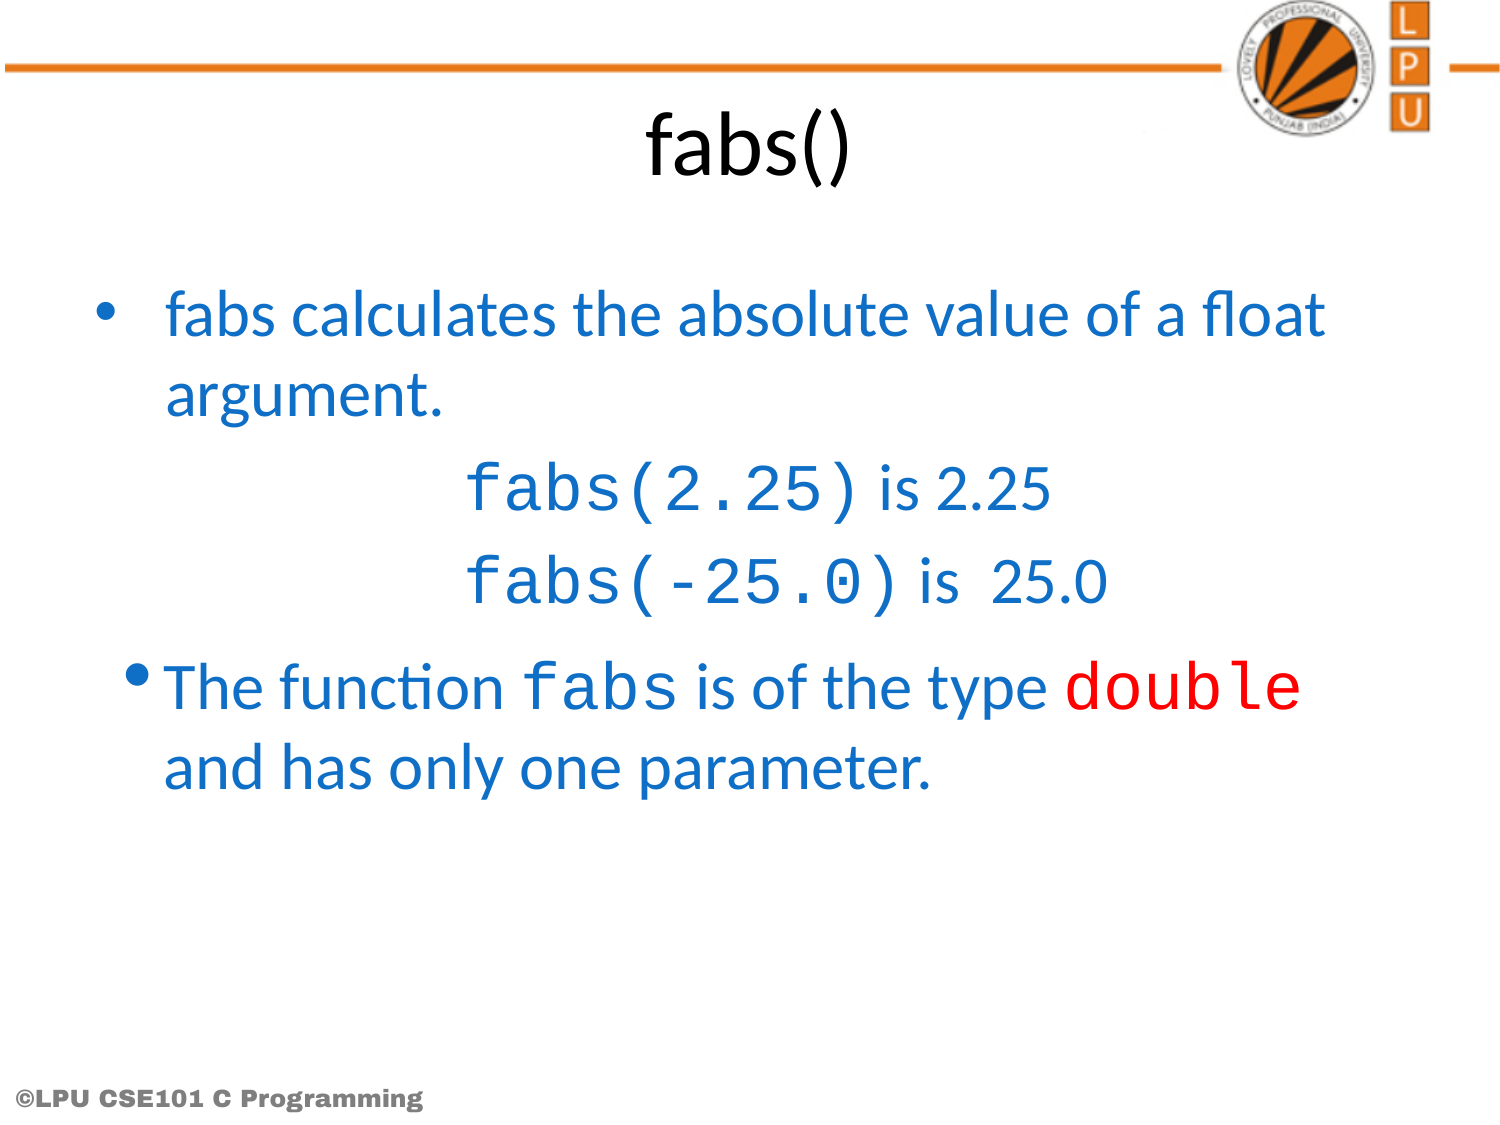

# fabs()
fabs calculates the absolute value of a float argument.
  		fabs(2.25) is 2.25
			fabs(-25.0) is  25.0
The function fabs is of the type double and has only one parameter.